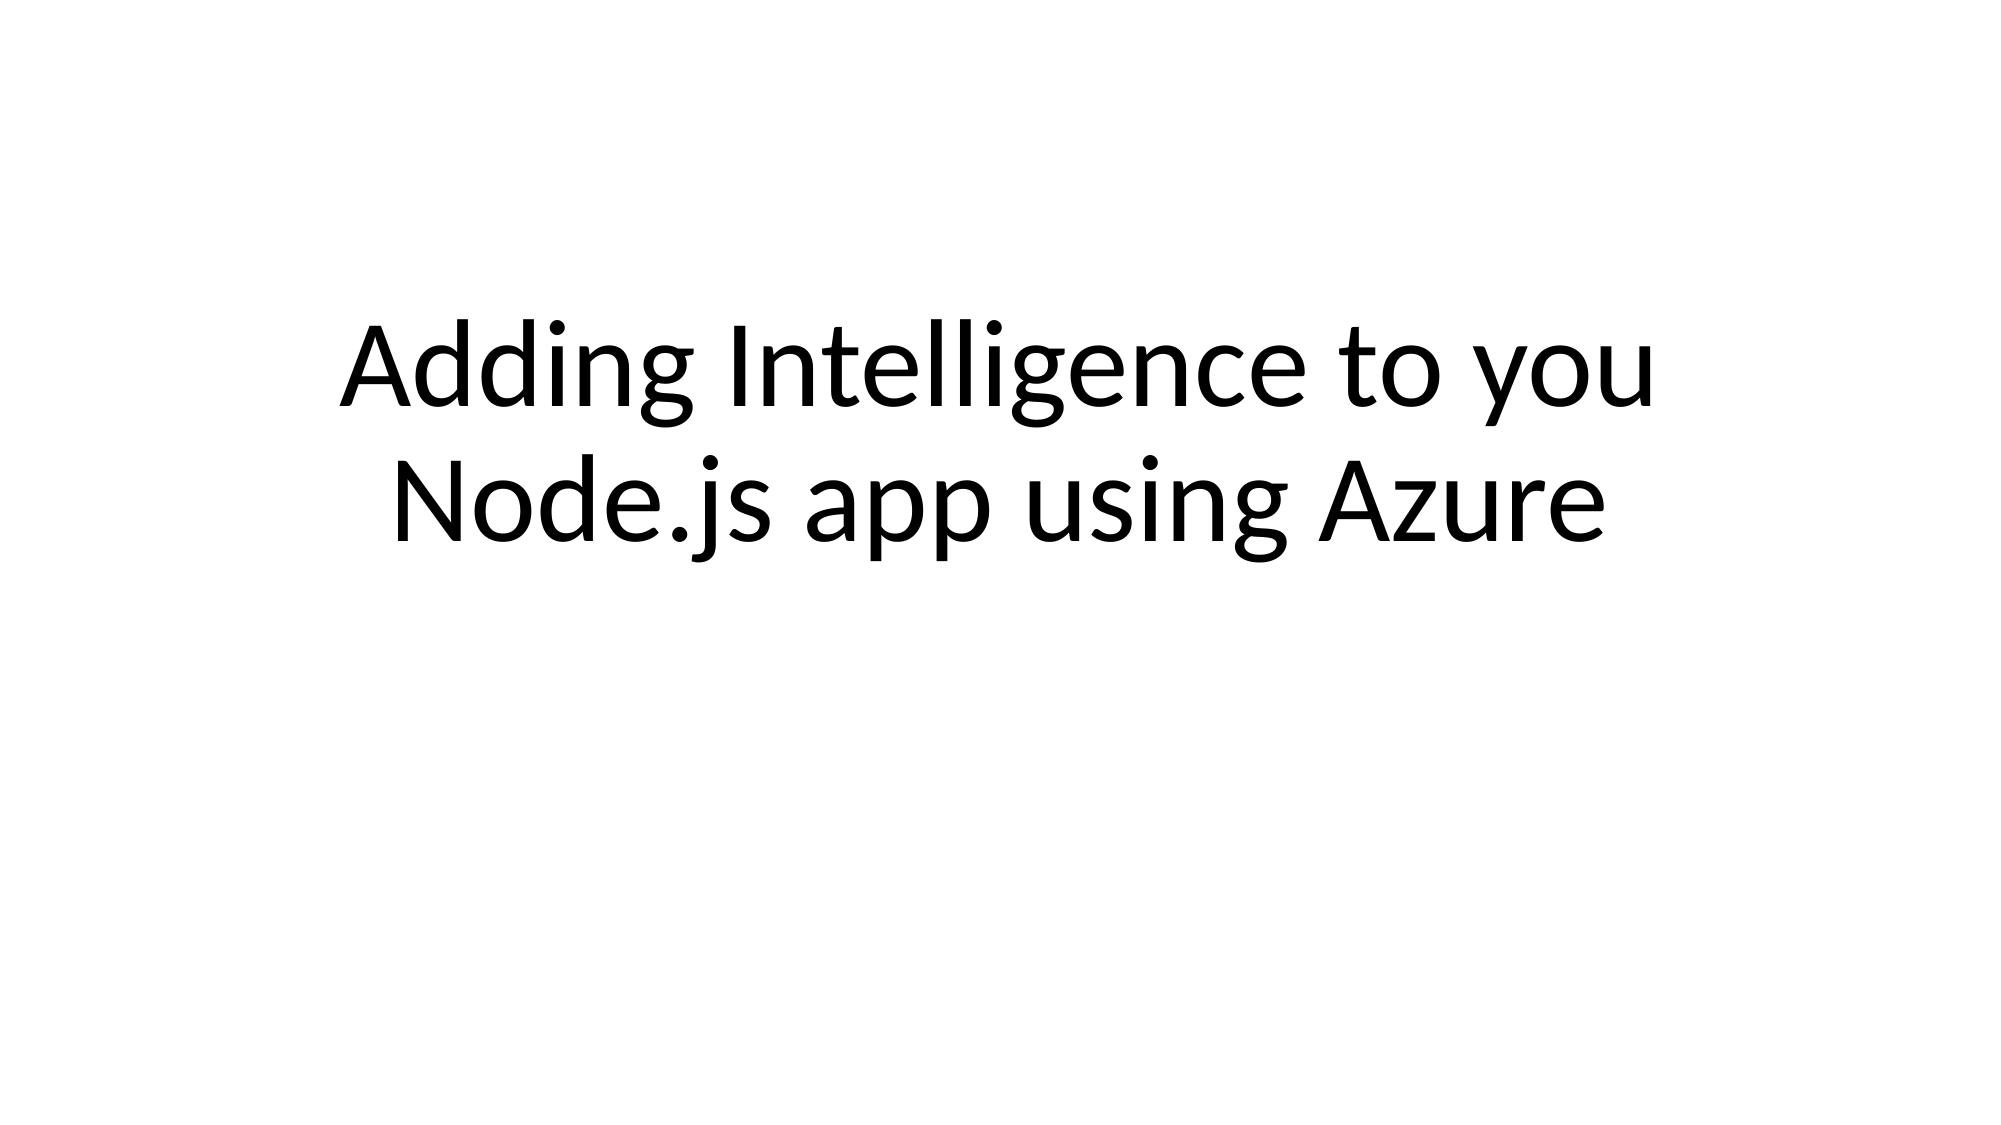

# Adding Intelligence to you Node.js app using Azure